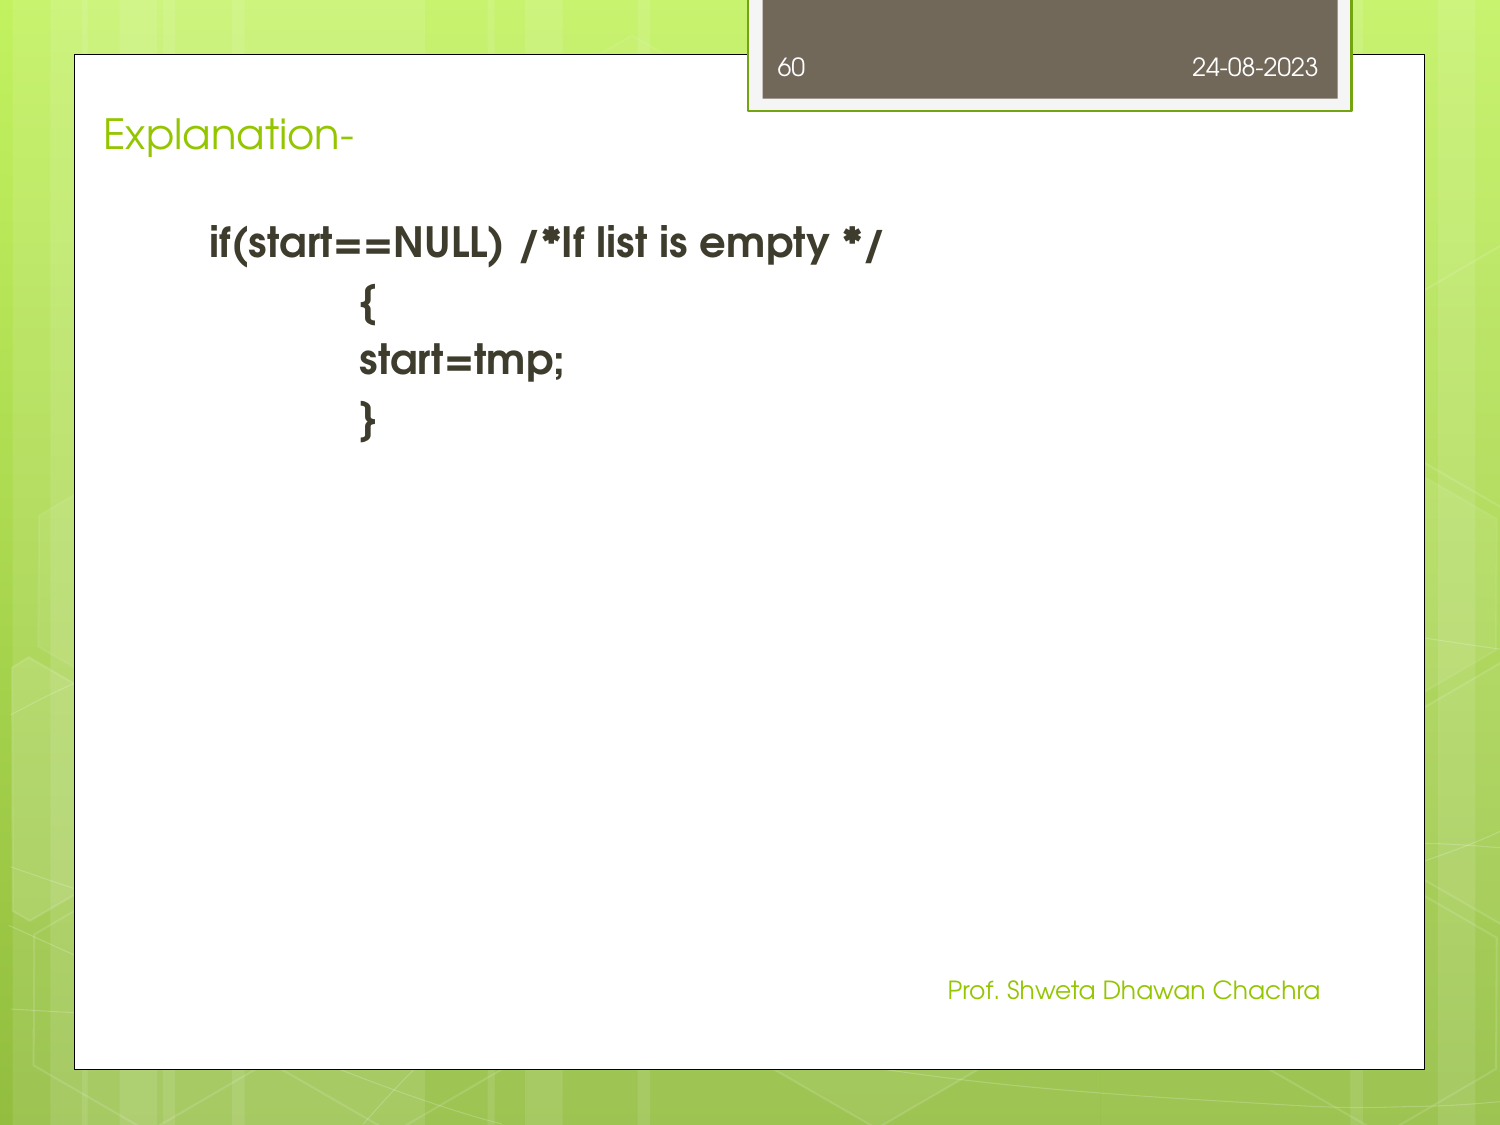

60
24-08-2023
# Explanation-
if(start==NULL) /*If list is empty */
	{
	start=tmp;
	}
Prof. Shweta Dhawan Chachra